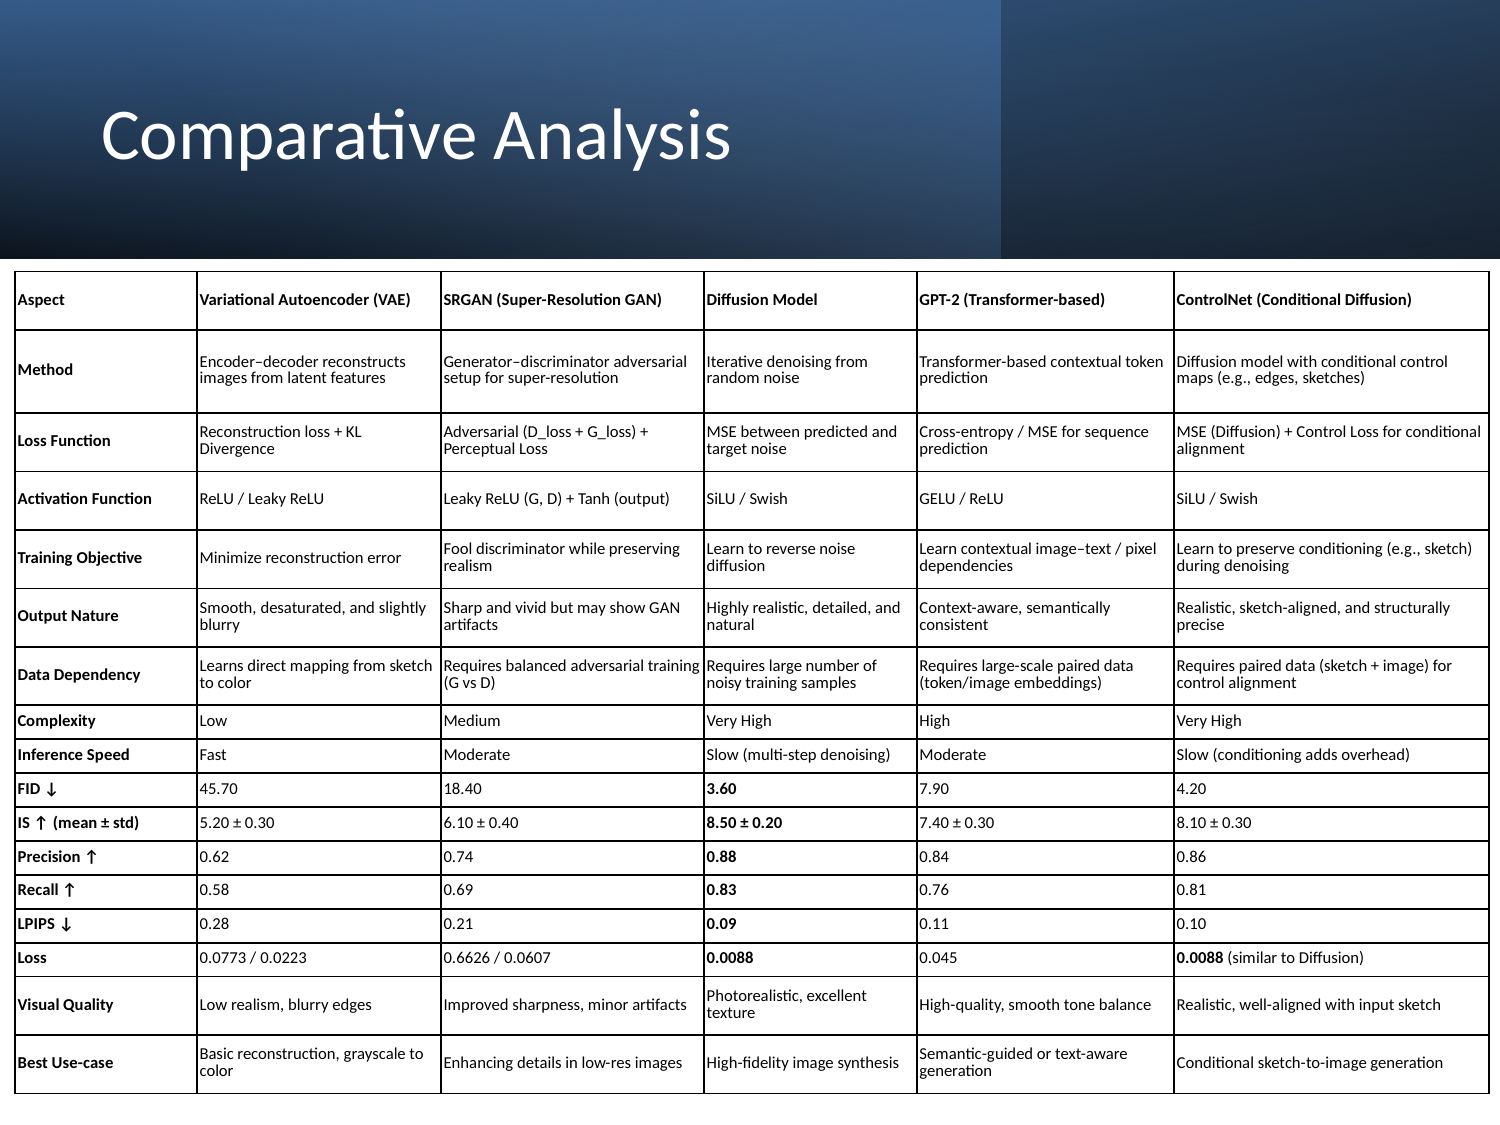

# Comparative Analysis
| Aspect | Variational Autoencoder (VAE) | SRGAN (Super-Resolution GAN) | Diffusion Model | GPT-2 (Transformer-based) | ControlNet (Conditional Diffusion) |
| --- | --- | --- | --- | --- | --- |
| Method | Encoder–decoder reconstructs images from latent features | Generator–discriminator adversarial setup for super-resolution | Iterative denoising from random noise | Transformer-based contextual token prediction | Diffusion model with conditional control maps (e.g., edges, sketches) |
| Loss Function | Reconstruction loss + KL Divergence | Adversarial (D\_loss + G\_loss) + Perceptual Loss | MSE between predicted and target noise | Cross-entropy / MSE for sequence prediction | MSE (Diffusion) + Control Loss for conditional alignment |
| Activation Function | ReLU / Leaky ReLU | Leaky ReLU (G, D) + Tanh (output) | SiLU / Swish | GELU / ReLU | SiLU / Swish |
| Training Objective | Minimize reconstruction error | Fool discriminator while preserving realism | Learn to reverse noise diffusion | Learn contextual image–text / pixel dependencies | Learn to preserve conditioning (e.g., sketch) during denoising |
| Output Nature | Smooth, desaturated, and slightly blurry | Sharp and vivid but may show GAN artifacts | Highly realistic, detailed, and natural | Context-aware, semantically consistent | Realistic, sketch-aligned, and structurally precise |
| Data Dependency | Learns direct mapping from sketch to color | Requires balanced adversarial training (G vs D) | Requires large number of noisy training samples | Requires large-scale paired data (token/image embeddings) | Requires paired data (sketch + image) for control alignment |
| Complexity | Low | Medium | Very High | High | Very High |
| Inference Speed | Fast | Moderate | Slow (multi-step denoising) | Moderate | Slow (conditioning adds overhead) |
| FID ↓ | 45.70 | 18.40 | 3.60 | 7.90 | 4.20 |
| IS ↑ (mean ± std) | 5.20 ± 0.30 | 6.10 ± 0.40 | 8.50 ± 0.20 | 7.40 ± 0.30 | 8.10 ± 0.30 |
| Precision ↑ | 0.62 | 0.74 | 0.88 | 0.84 | 0.86 |
| Recall ↑ | 0.58 | 0.69 | 0.83 | 0.76 | 0.81 |
| LPIPS ↓ | 0.28 | 0.21 | 0.09 | 0.11 | 0.10 |
| Loss | 0.0773 / 0.0223 | 0.6626 / 0.0607 | 0.0088 | 0.045 | 0.0088 (similar to Diffusion) |
| Visual Quality | Low realism, blurry edges | Improved sharpness, minor artifacts | Photorealistic, excellent texture | High-quality, smooth tone balance | Realistic, well-aligned with input sketch |
| Best Use-case | Basic reconstruction, grayscale to color | Enhancing details in low-res images | High-fidelity image synthesis | Semantic-guided or text-aware generation | Conditional sketch-to-image generation |